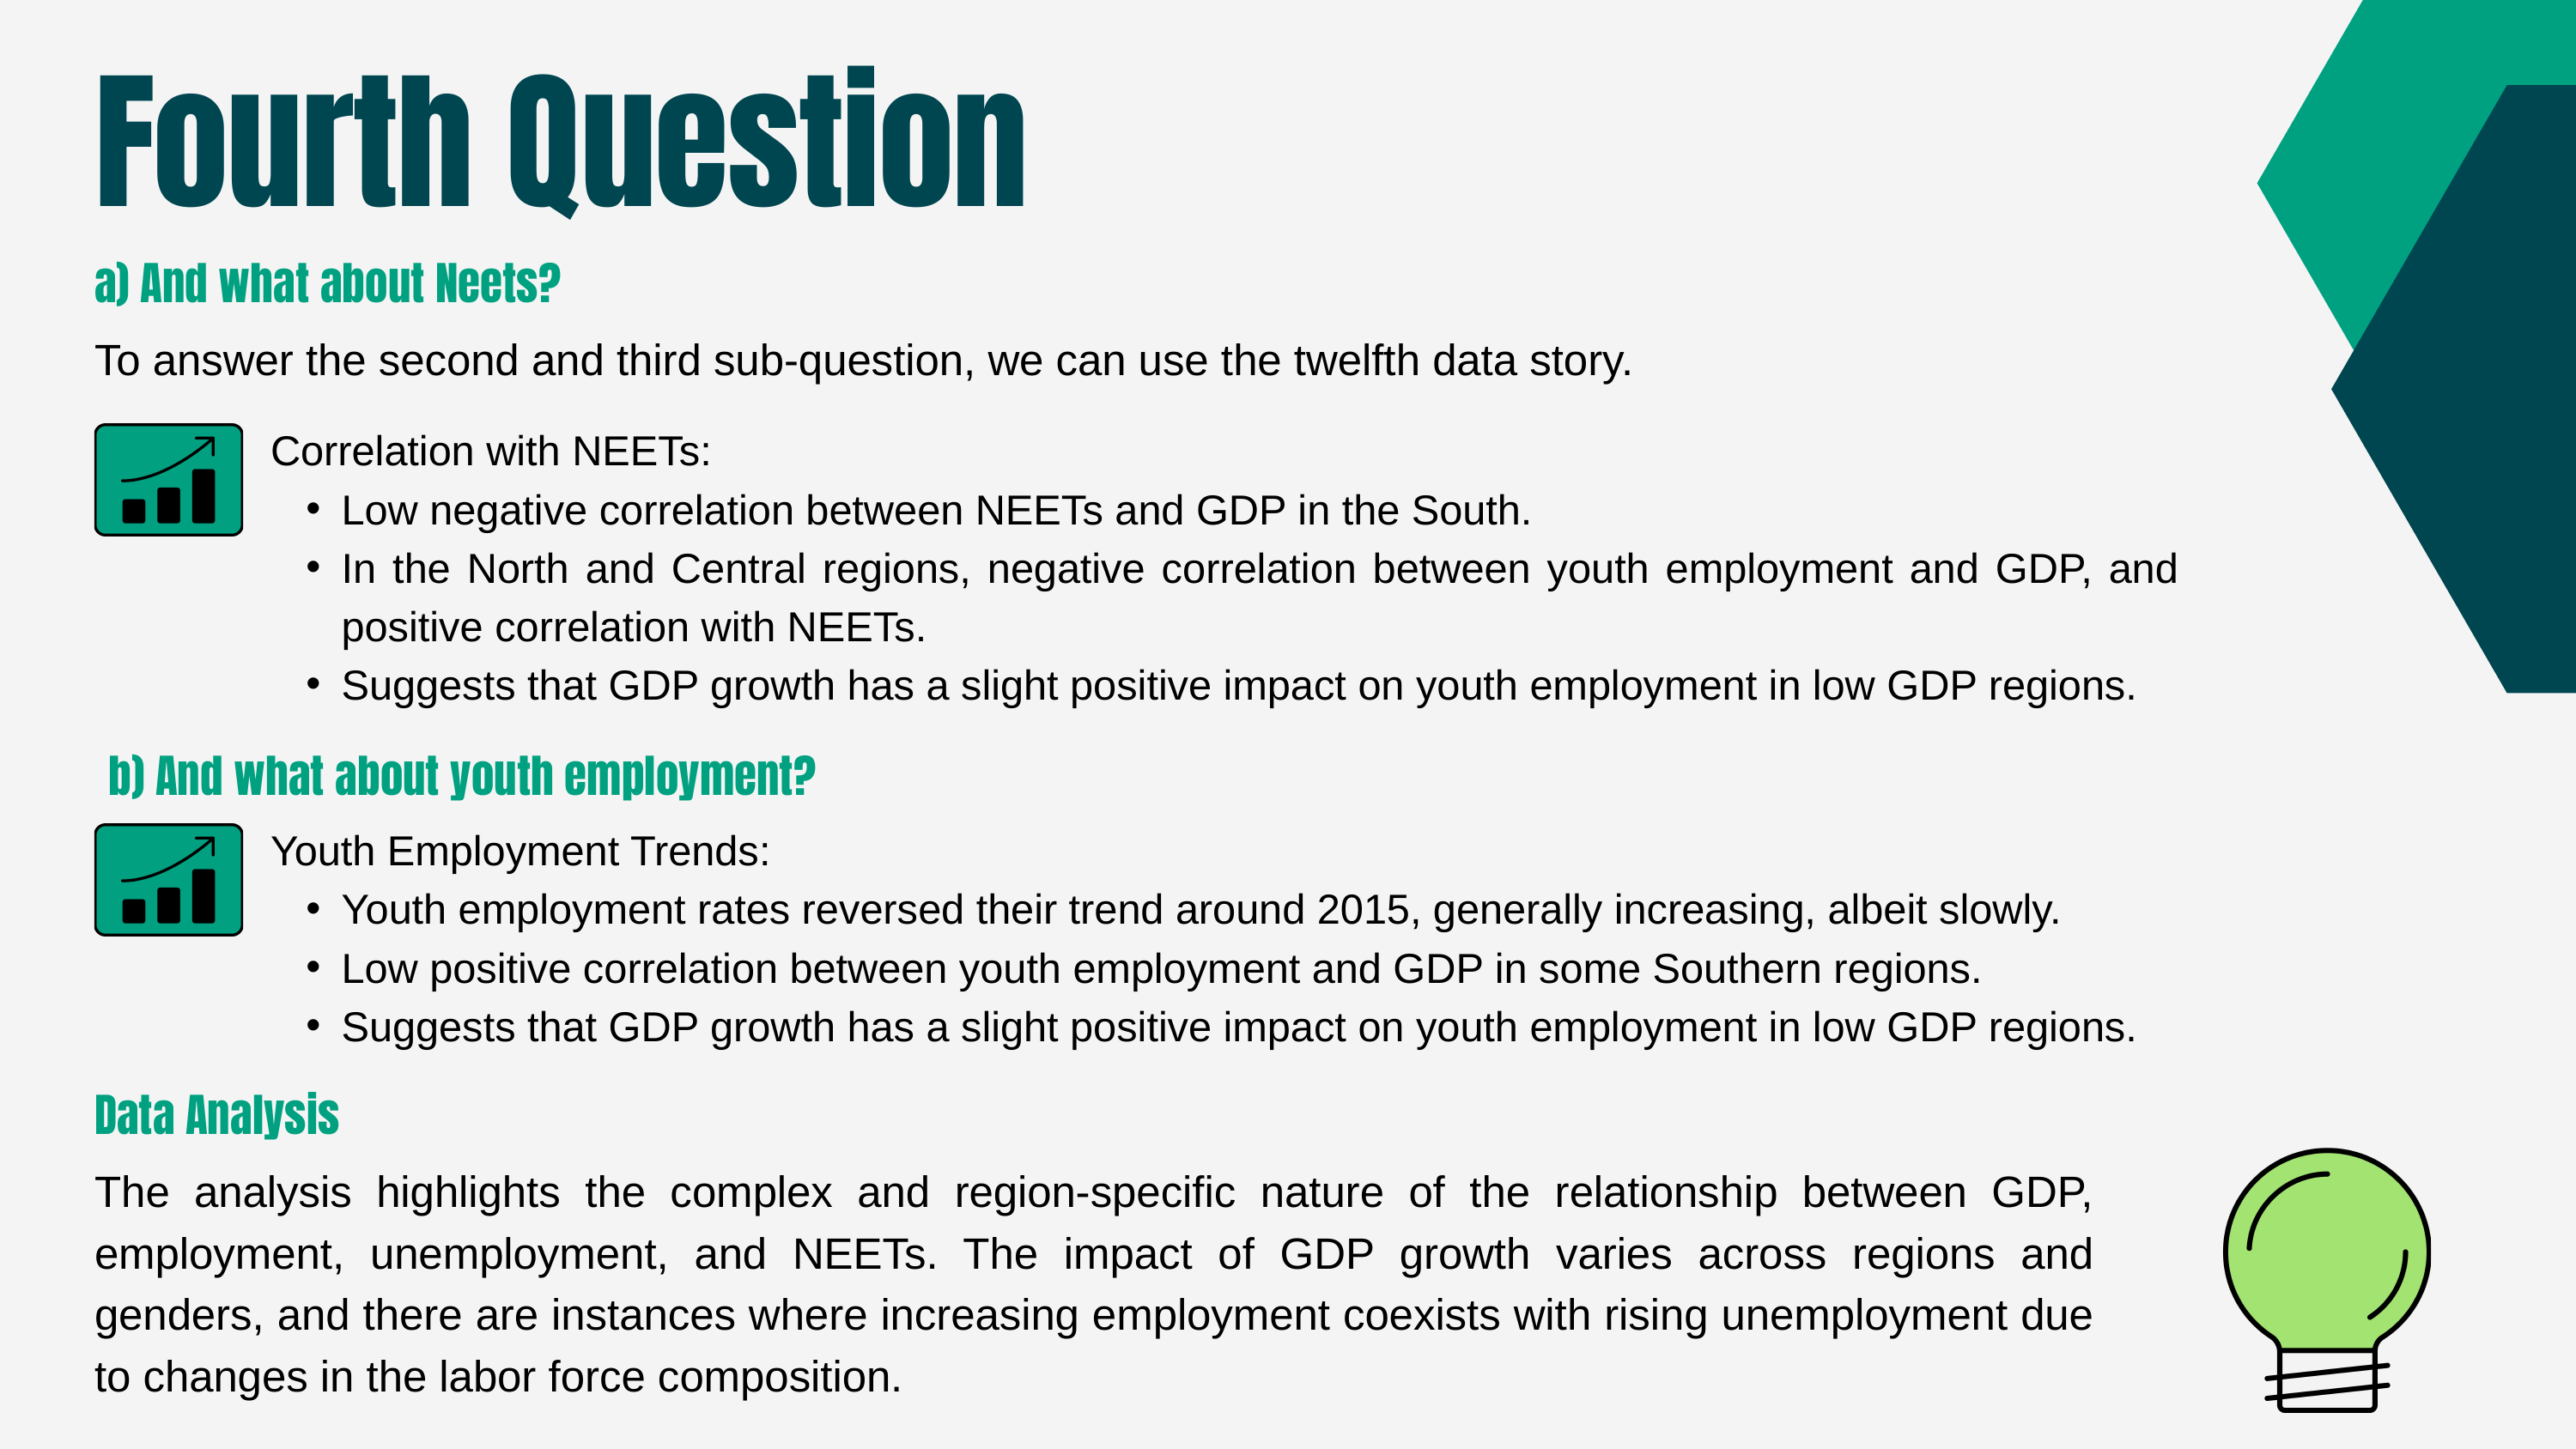

Fourth Question

a) And what about Neets?
To answer the second and third sub-question, we can use the twelfth data story.
Correlation with NEETs:
Low negative correlation between NEETs and GDP in the South.
In the North and Central regions, negative correlation between youth employment and GDP, and positive correlation with NEETs.
Suggests that GDP growth has a slight positive impact on youth employment in low GDP regions.

b) And what about youth employment?
Youth Employment Trends:
Youth employment rates reversed their trend around 2015, generally increasing, albeit slowly.
Low positive correlation between youth employment and GDP in some Southern regions.
Suggests that GDP growth has a slight positive impact on youth employment in low GDP regions.

Data Analysis

The analysis highlights the complex and region-specific nature of the relationship between GDP, employment, unemployment, and NEETs. The impact of GDP growth varies across regions and genders, and there are instances where increasing employment coexists with rising unemployment due to changes in the labor force composition.